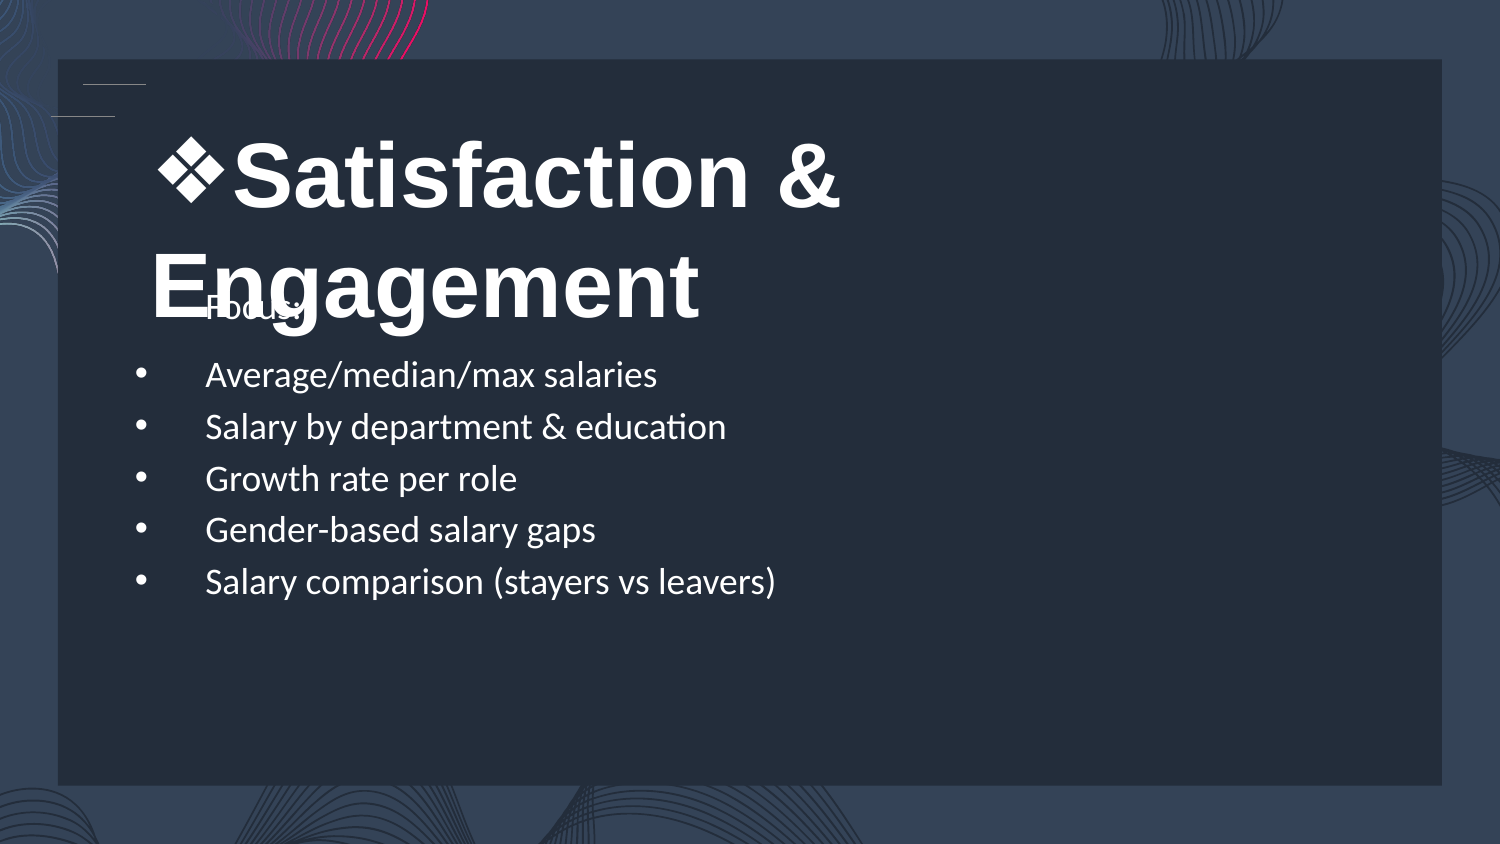

# Satisfaction & Engagement

Focus:
Average/median/max salaries
Salary by department & education
Growth rate per role
Gender-based salary gaps
Salary comparison (stayers vs leavers)